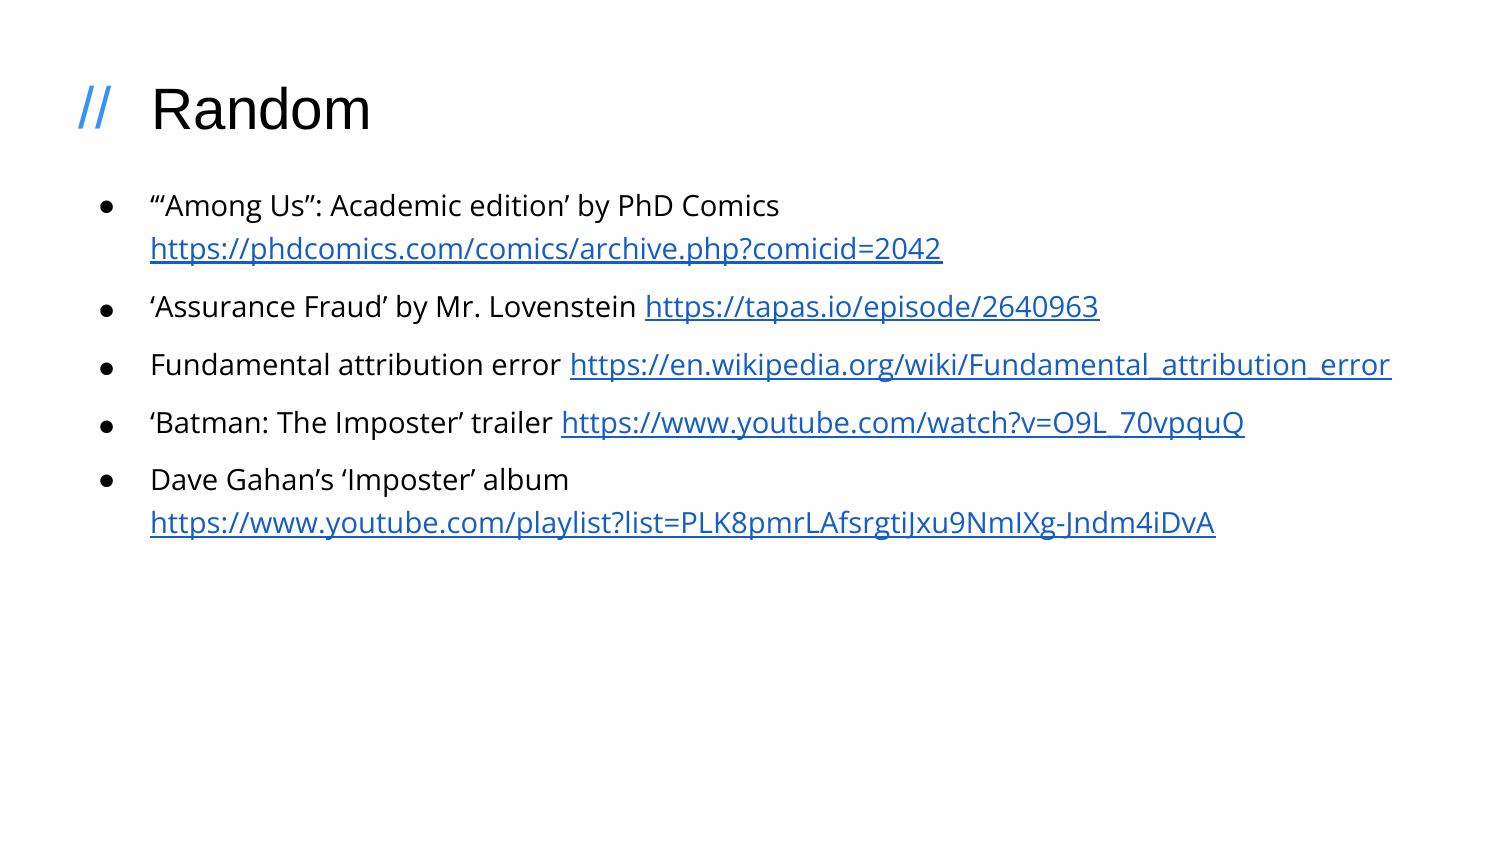

# Random
‘“Among Us”: Academic edition’ by PhD Comics https://phdcomics.com/comics/archive.php?comicid=2042
‘Assurance Fraud’ by Mr. Lovenstein https://tapas.io/episode/2640963
Fundamental attribution error https://en.wikipedia.org/wiki/Fundamental_attribution_error
‘Batman: The Imposter’ trailer https://www.youtube.com/watch?v=O9L_70vpquQ
Dave Gahan’s ‘Imposter’ album https://www.youtube.com/playlist?list=PLK8pmrLAfsrgtiJxu9NmIXg-Jndm4iDvA